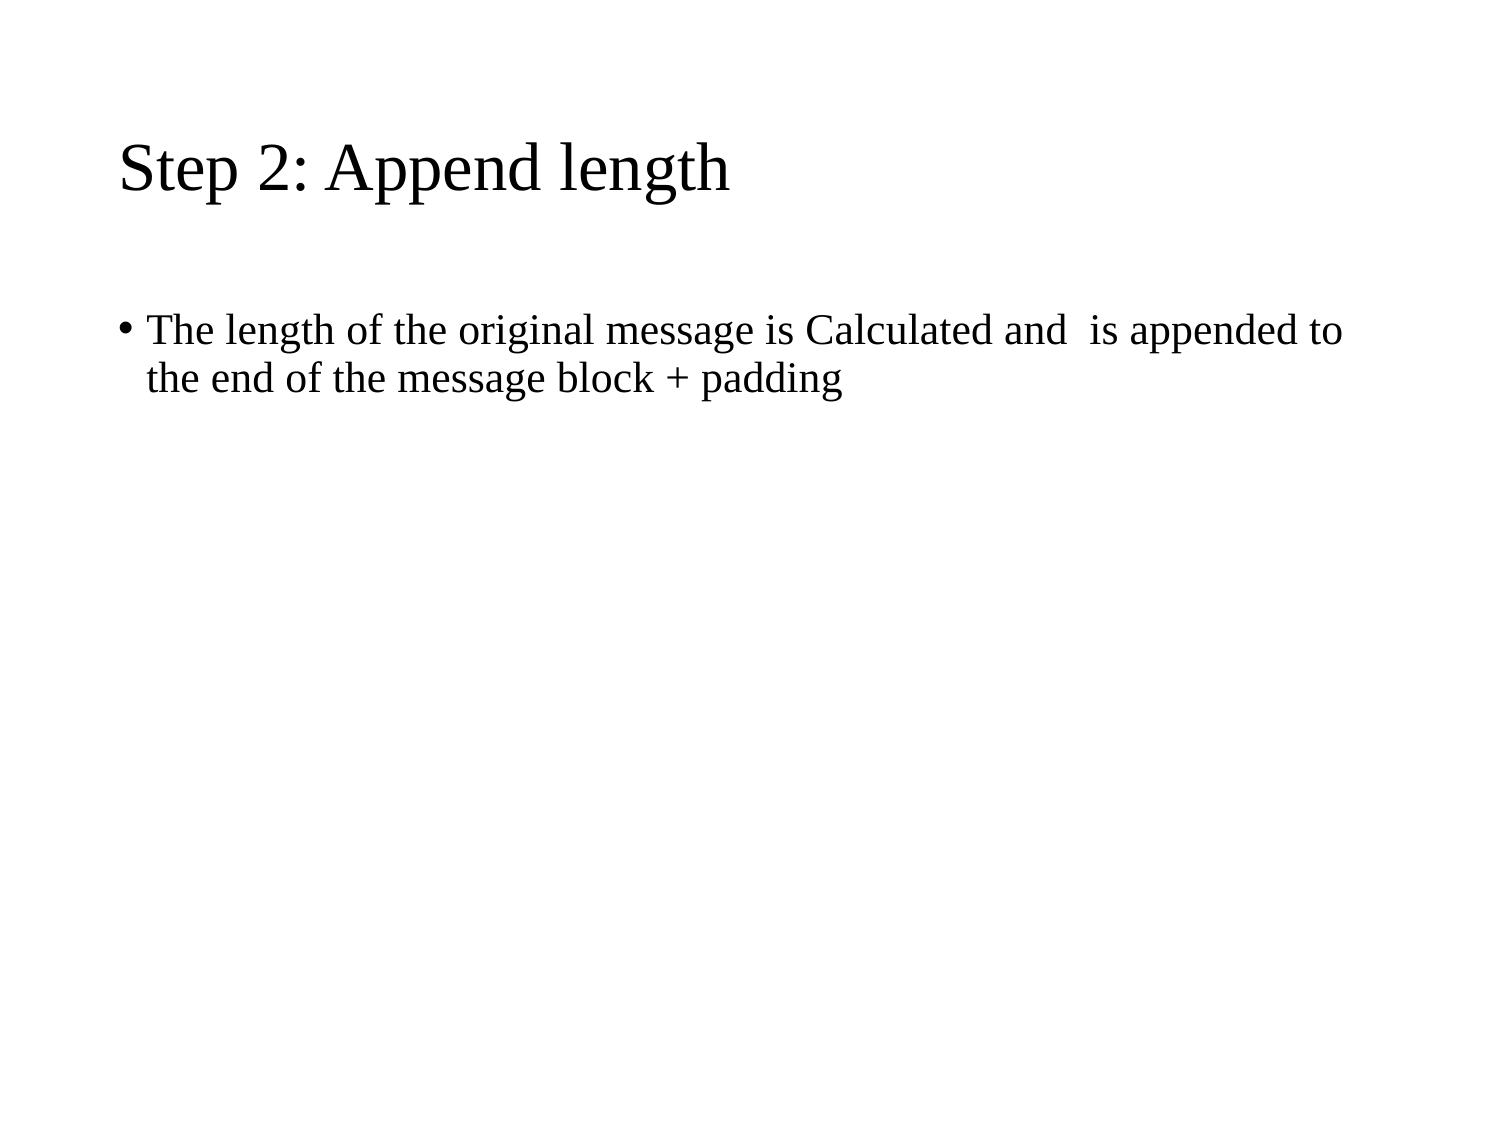

# Step 2: Append length
The length of the original message is Calculated and  is appended to the end of the message block + padding